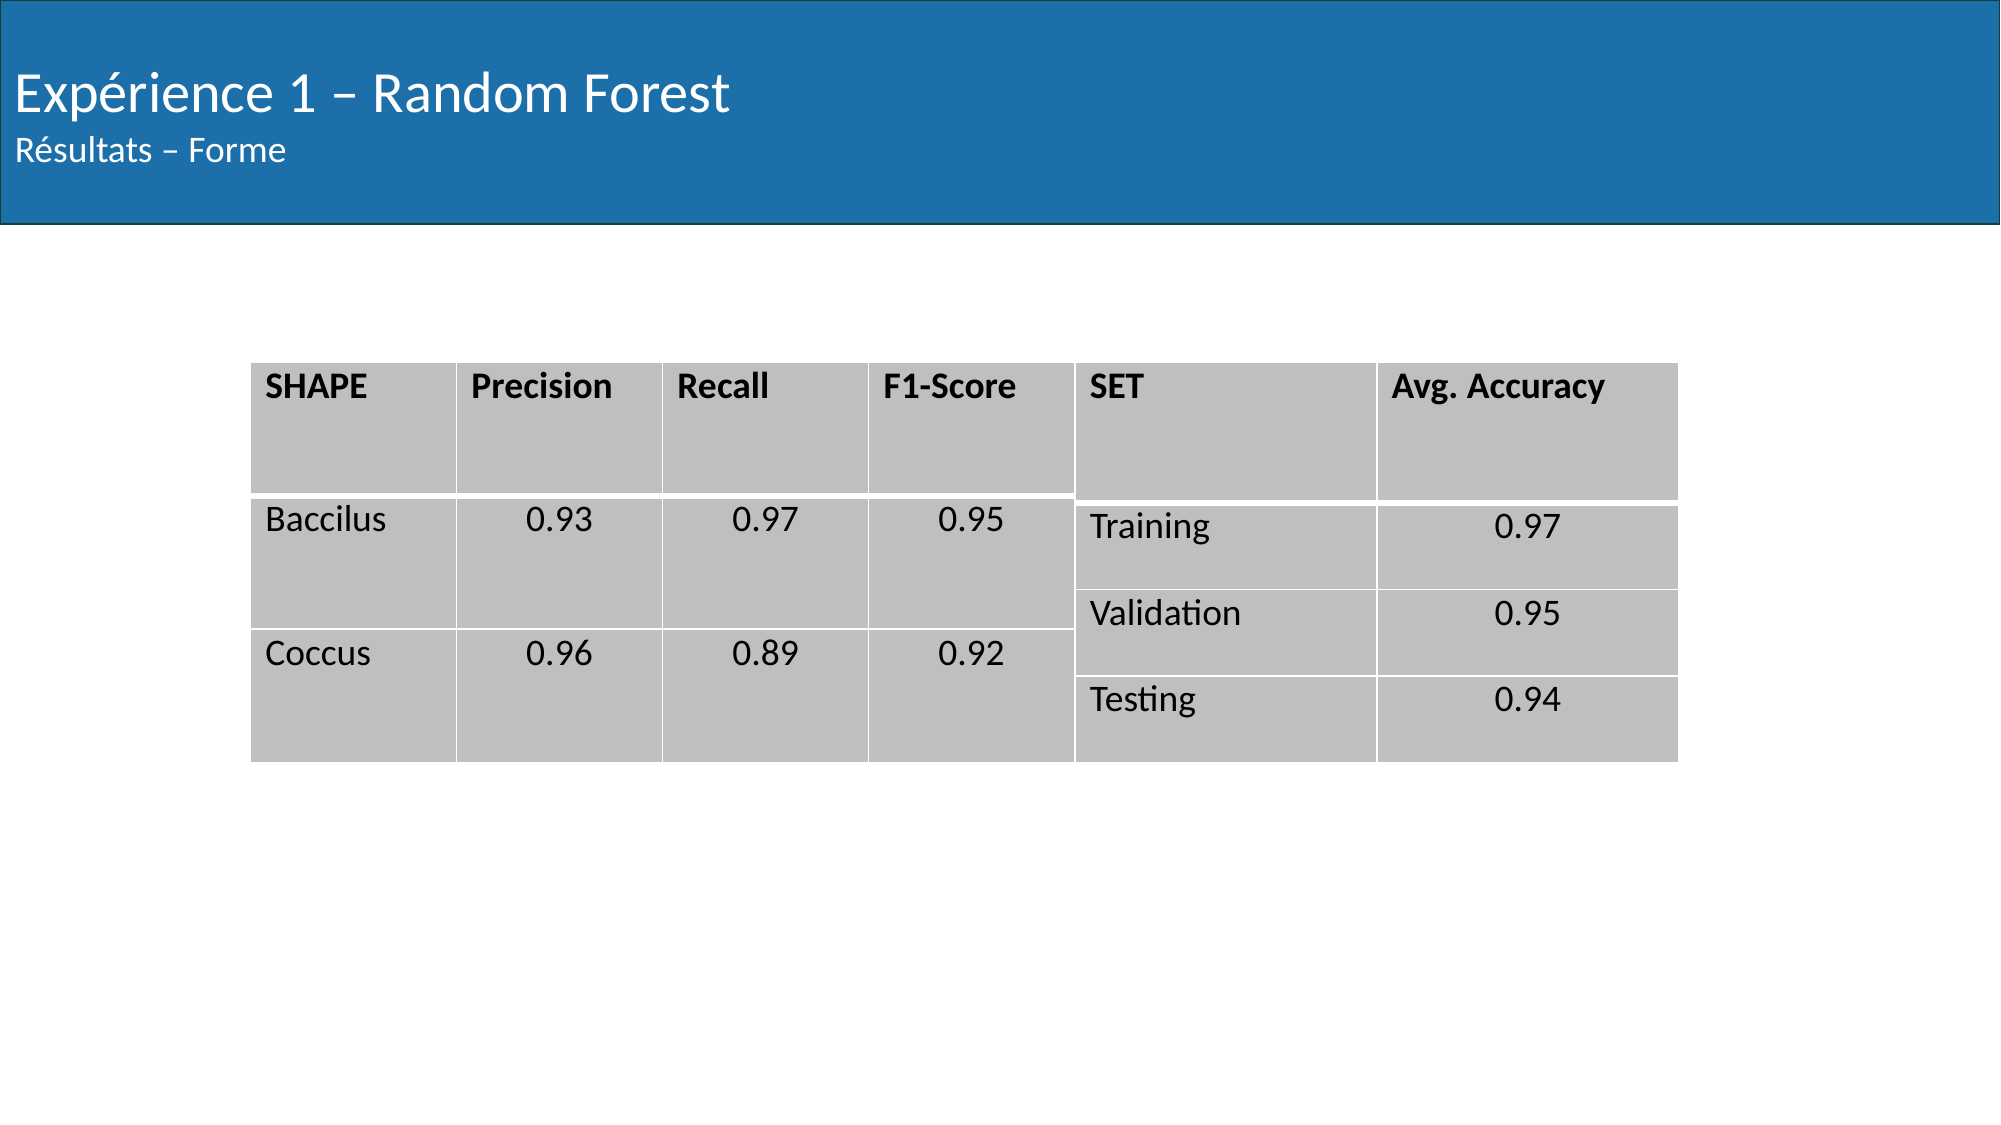

Expérience 1 – Random Forest
Résultats – Forme
| SET | Avg. Accuracy |
| --- | --- |
| Training | 0.97 |
| Validation | 0.95 |
| Testing | 0.94 |
| SHAPE | Precision | Recall | F1-Score |
| --- | --- | --- | --- |
| Baccilus | 0.93 | 0.97 | 0.95 |
| Coccus | 0.96 | 0.89 | 0.92 |